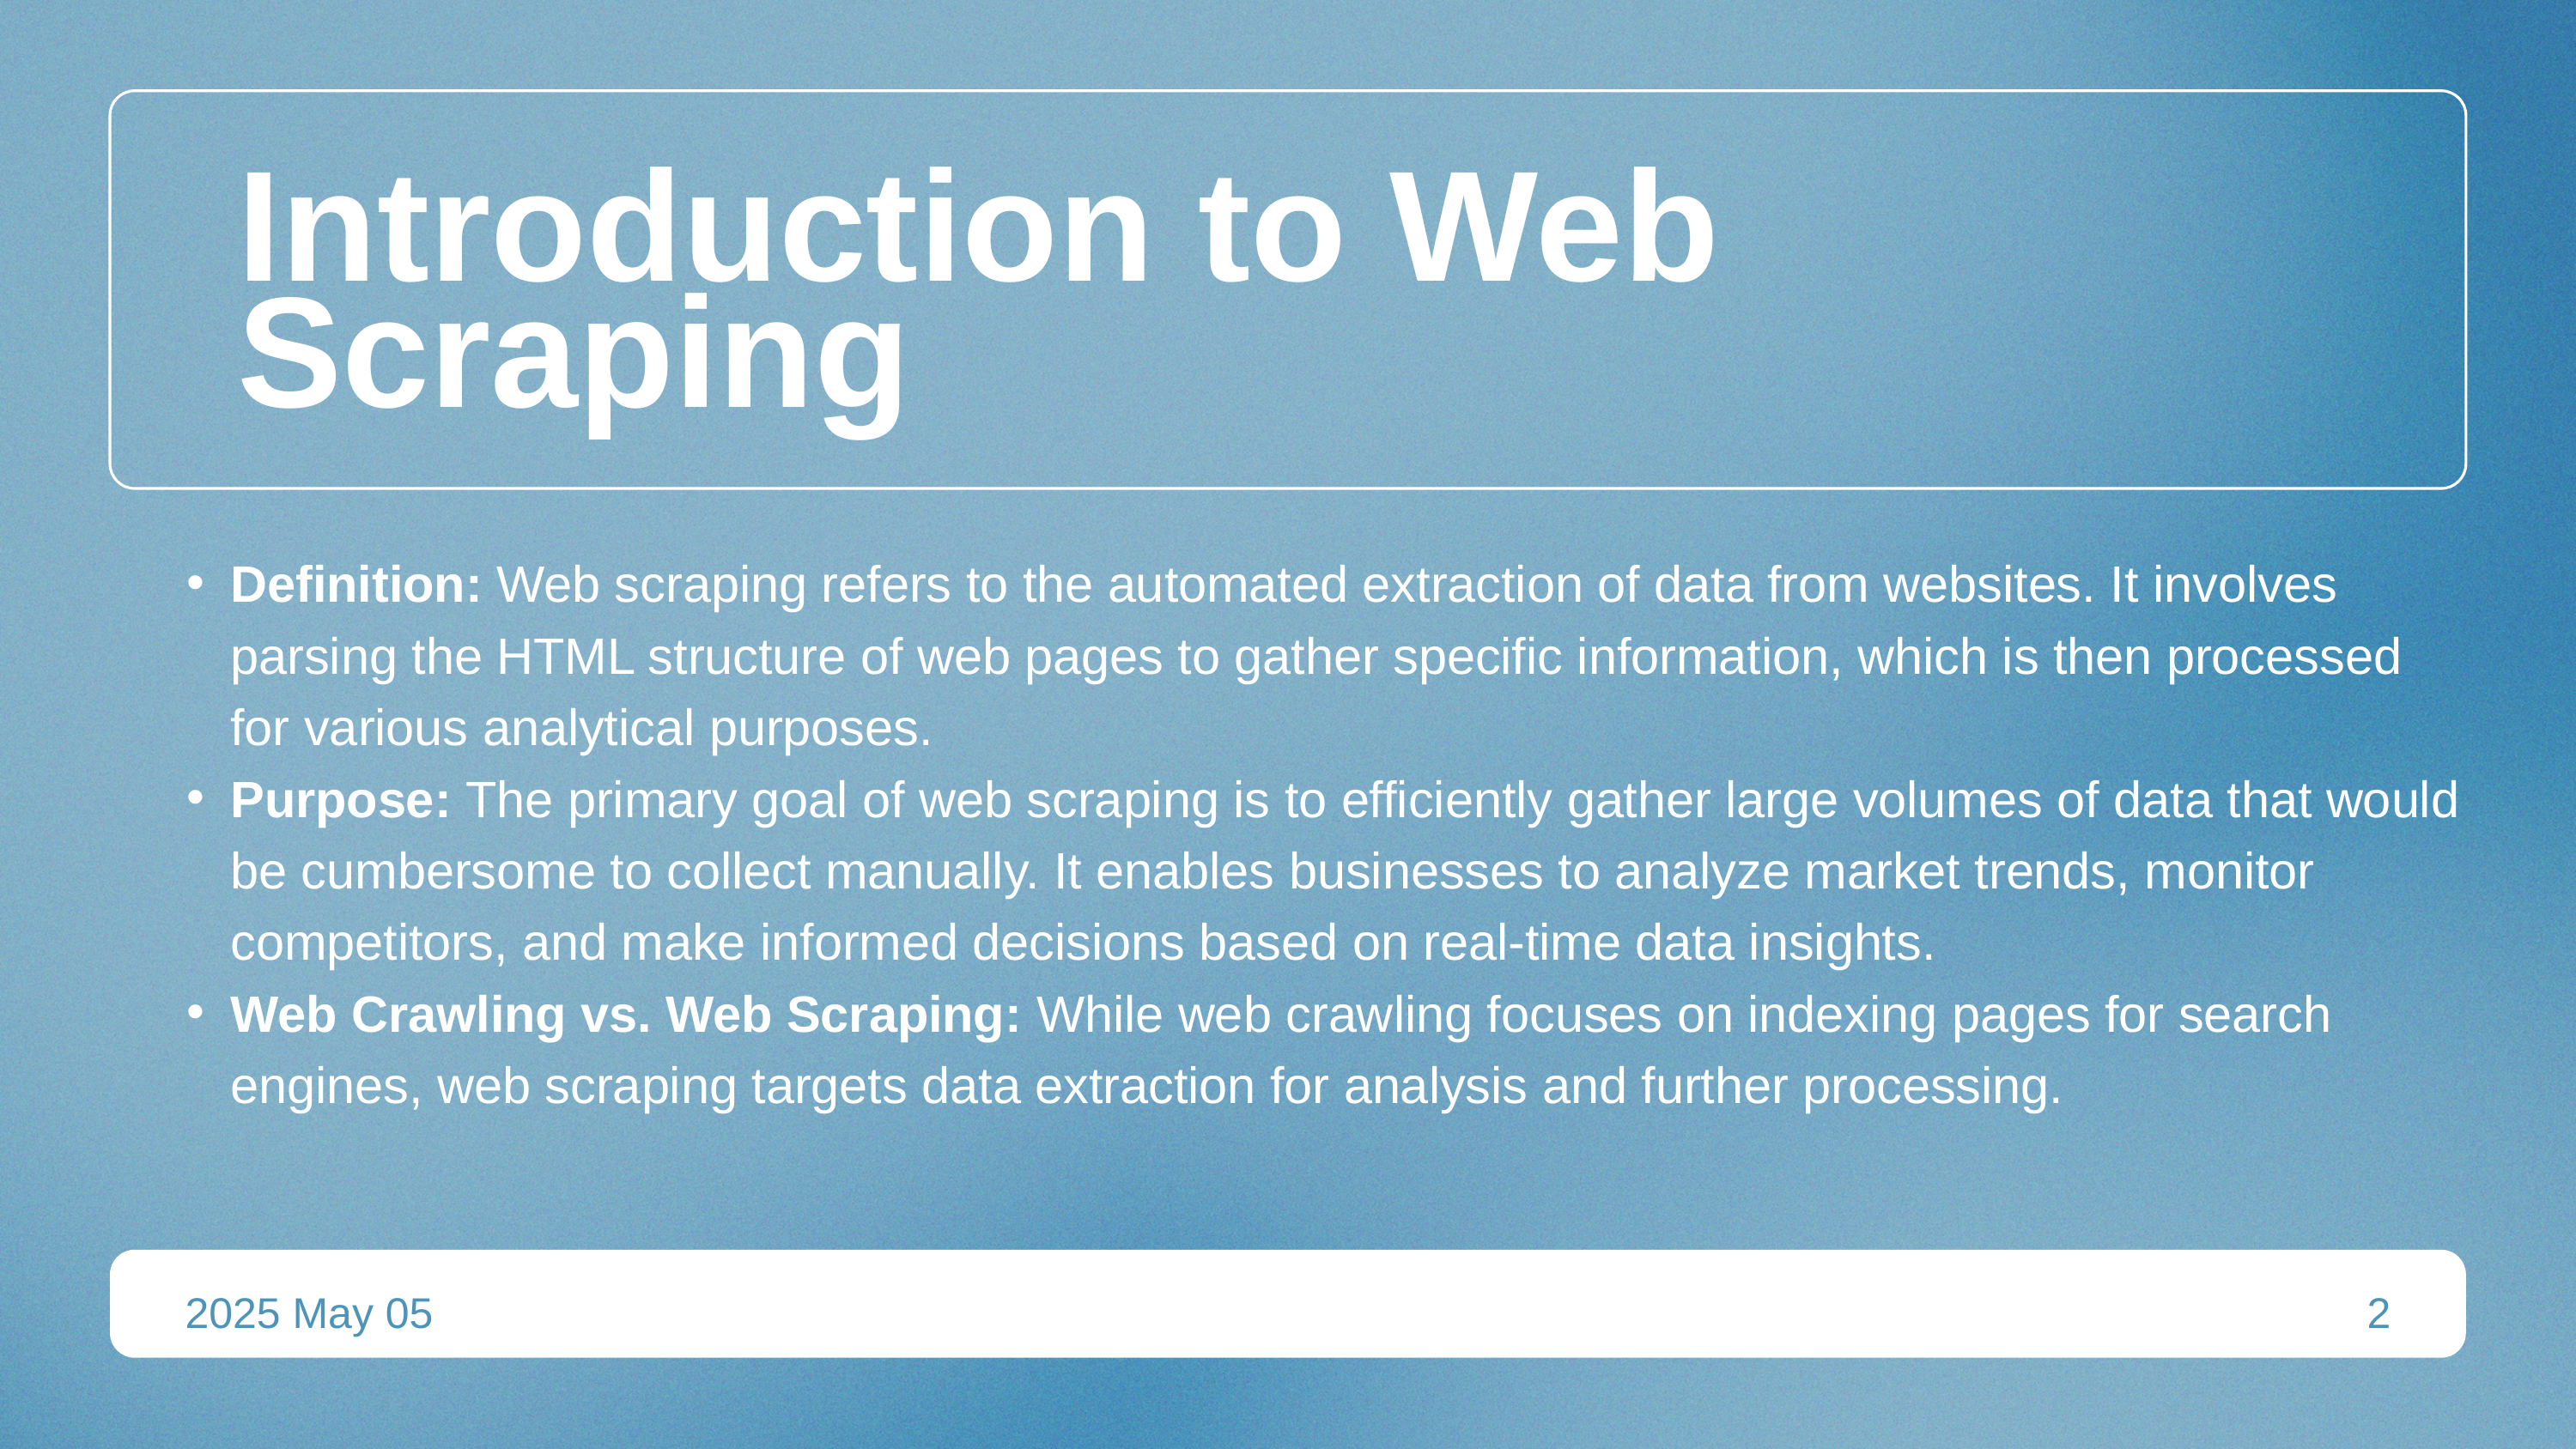

Introduction to Web Scraping
Definition: Web scraping refers to the automated extraction of data from websites. It involves parsing the HTML structure of web pages to gather specific information, which is then processed for various analytical purposes.
Purpose: The primary goal of web scraping is to efficiently gather large volumes of data that would be cumbersome to collect manually. It enables businesses to analyze market trends, monitor competitors, and make informed decisions based on real-time data insights.
Web Crawling vs. Web Scraping: While web crawling focuses on indexing pages for search engines, web scraping targets data extraction for analysis and further processing.

2025 May 05
2